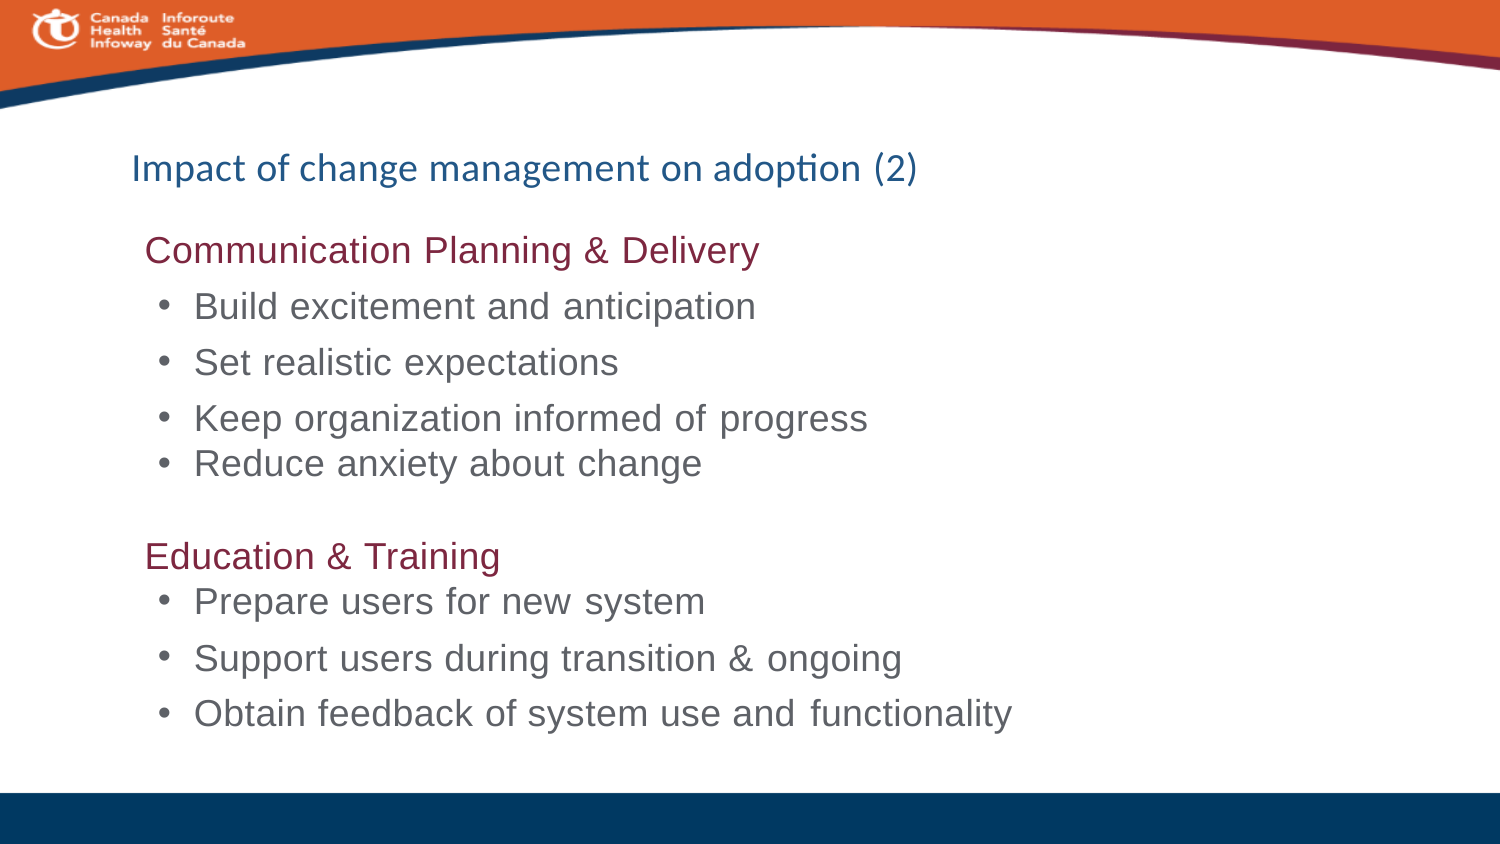

# Impact of change management on adoption (2)
Communication Planning & Delivery
Build excitement and anticipation
Set realistic expectations
Keep organization informed of progress
Reduce anxiety about change

Education & Training
Prepare users for new system
Support users during transition & ongoing
Obtain feedback of system use and functionality